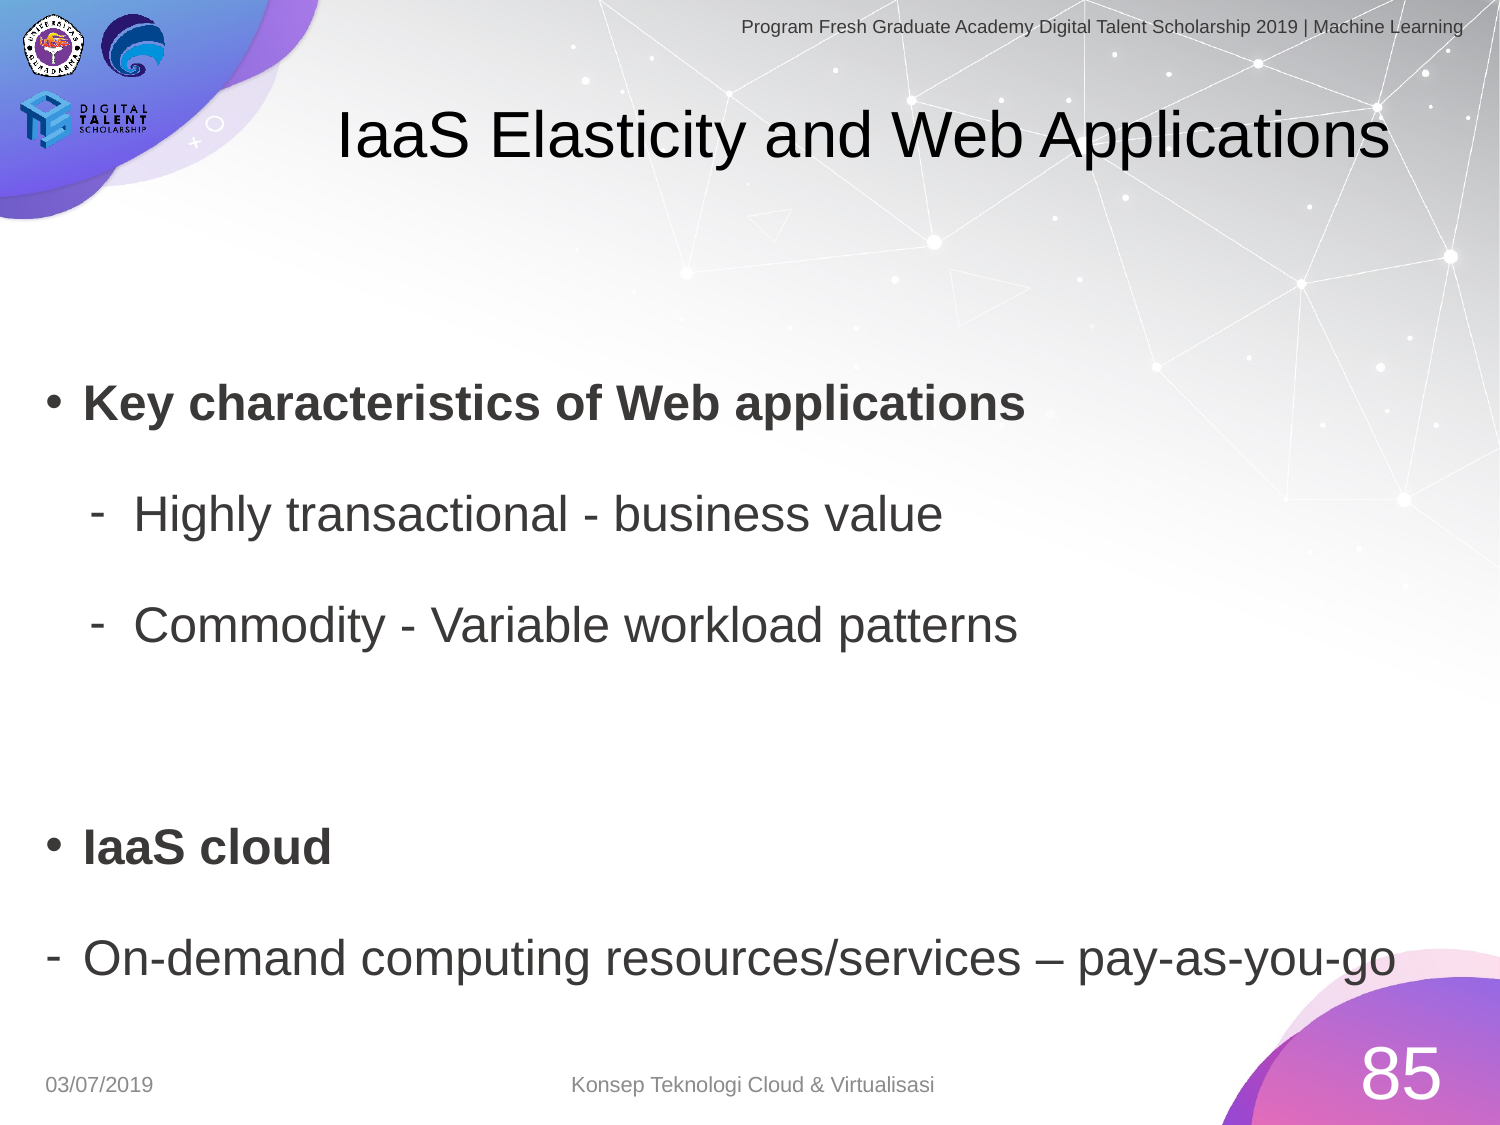

# IaaS Elasticity and Web Applications
Key characteristics of Web applications
Highly transactional - business value
Commodity - Variable workload patterns

IaaS cloud
On-demand computing resources/services – pay-as-you-go
85
Konsep Teknologi Cloud & Virtualisasi
03/07/2019